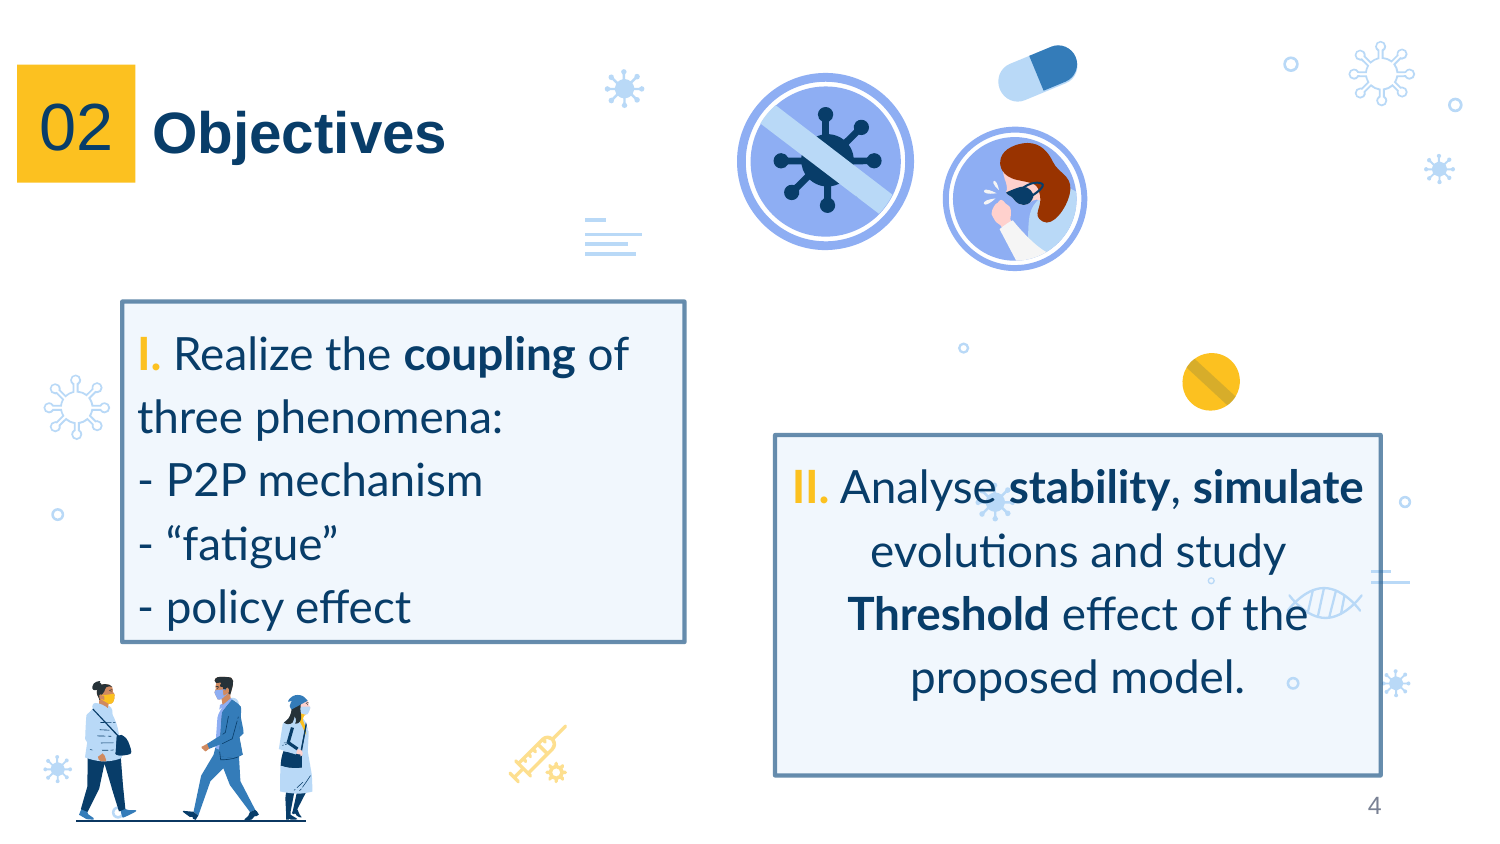

# Objectives
02

I. Realize the coupling of three phenomena:
- P2P mechanism
- “fatigue”
- policy effect

II. Analyse stability, simulate evolutions and study Threshold effect of the proposed model.

4